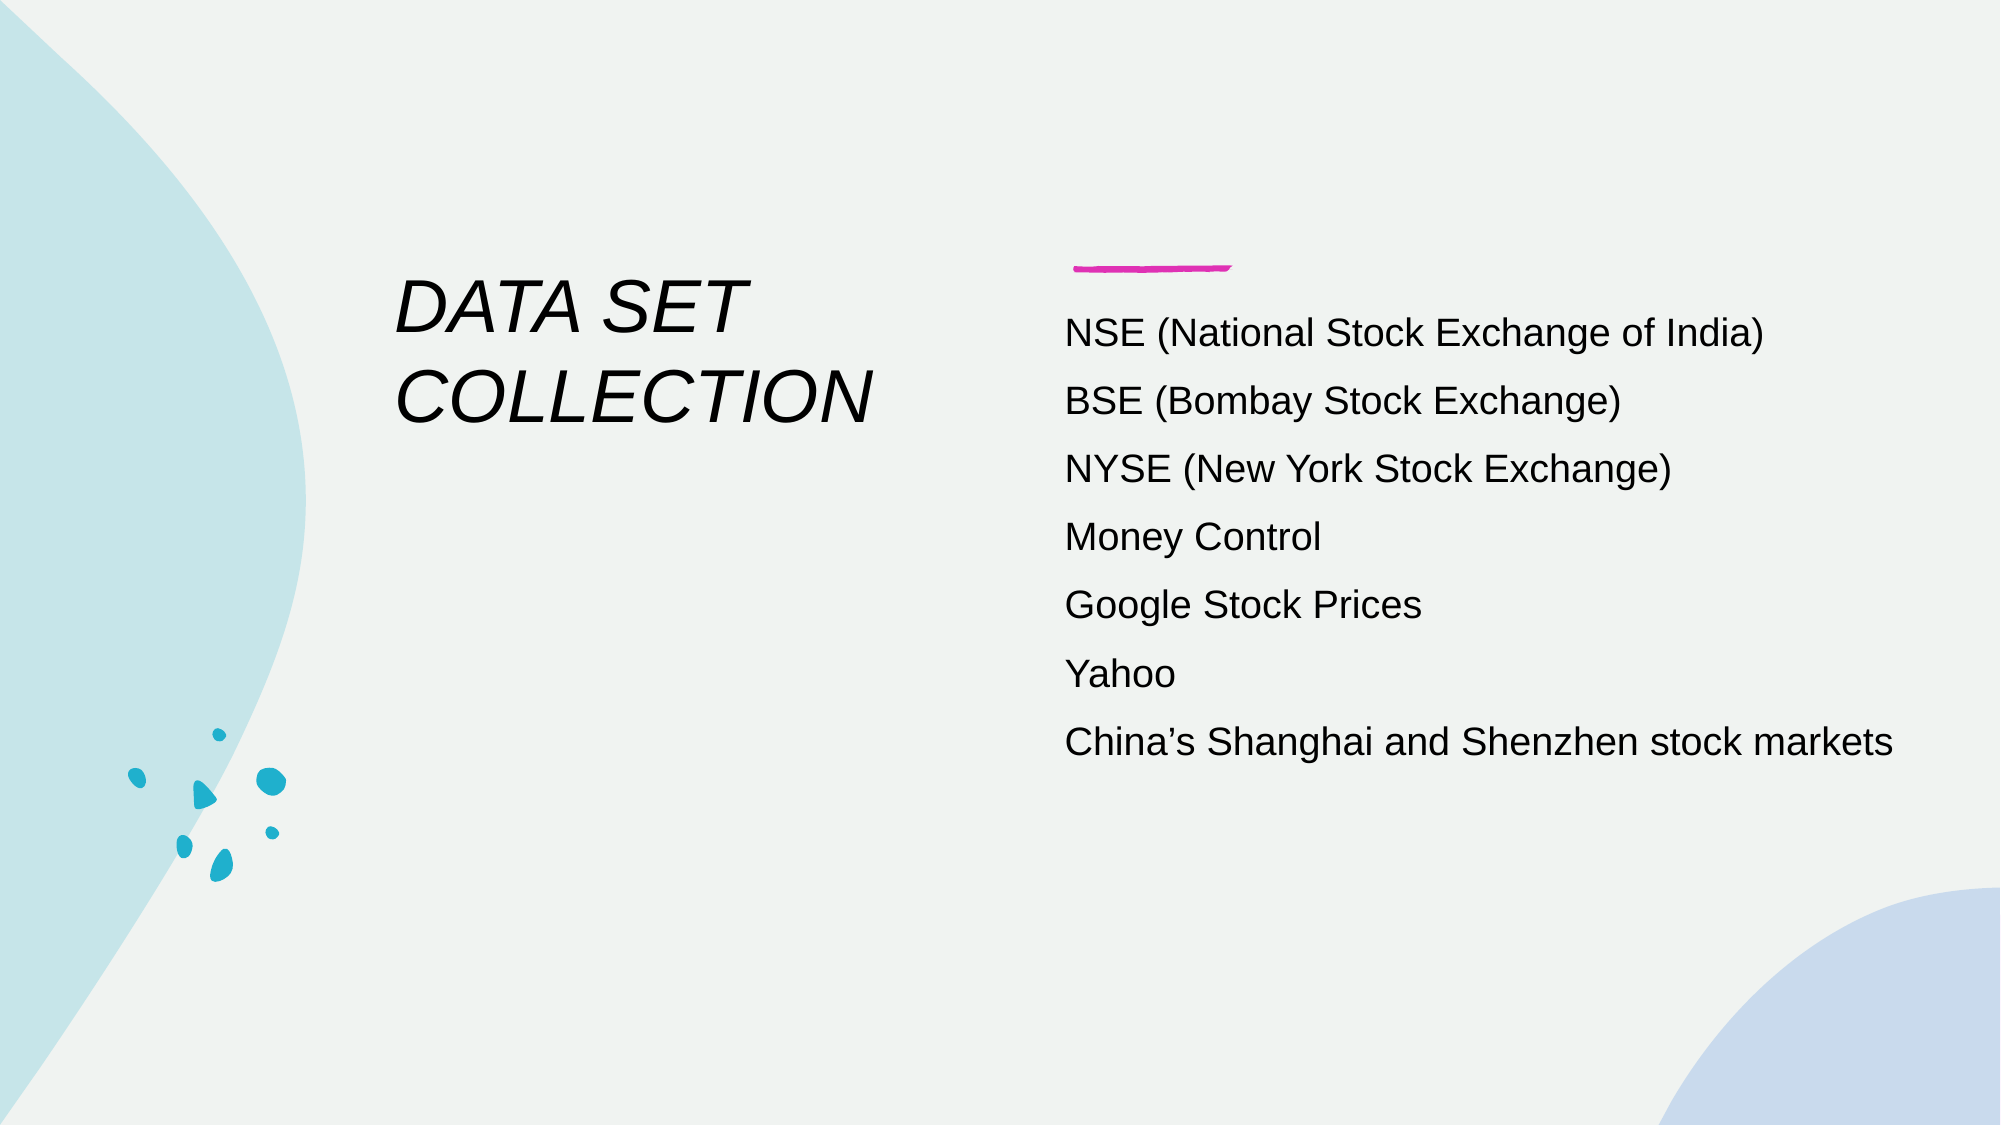

# DATA SET COLLECTION

NSE (National Stock Exchange of India)
BSE (Bombay Stock Exchange)
NYSE (New York Stock Exchange)
Money Control
Google Stock Prices
Yahoo
China’s Shanghai and Shenzhen stock markets